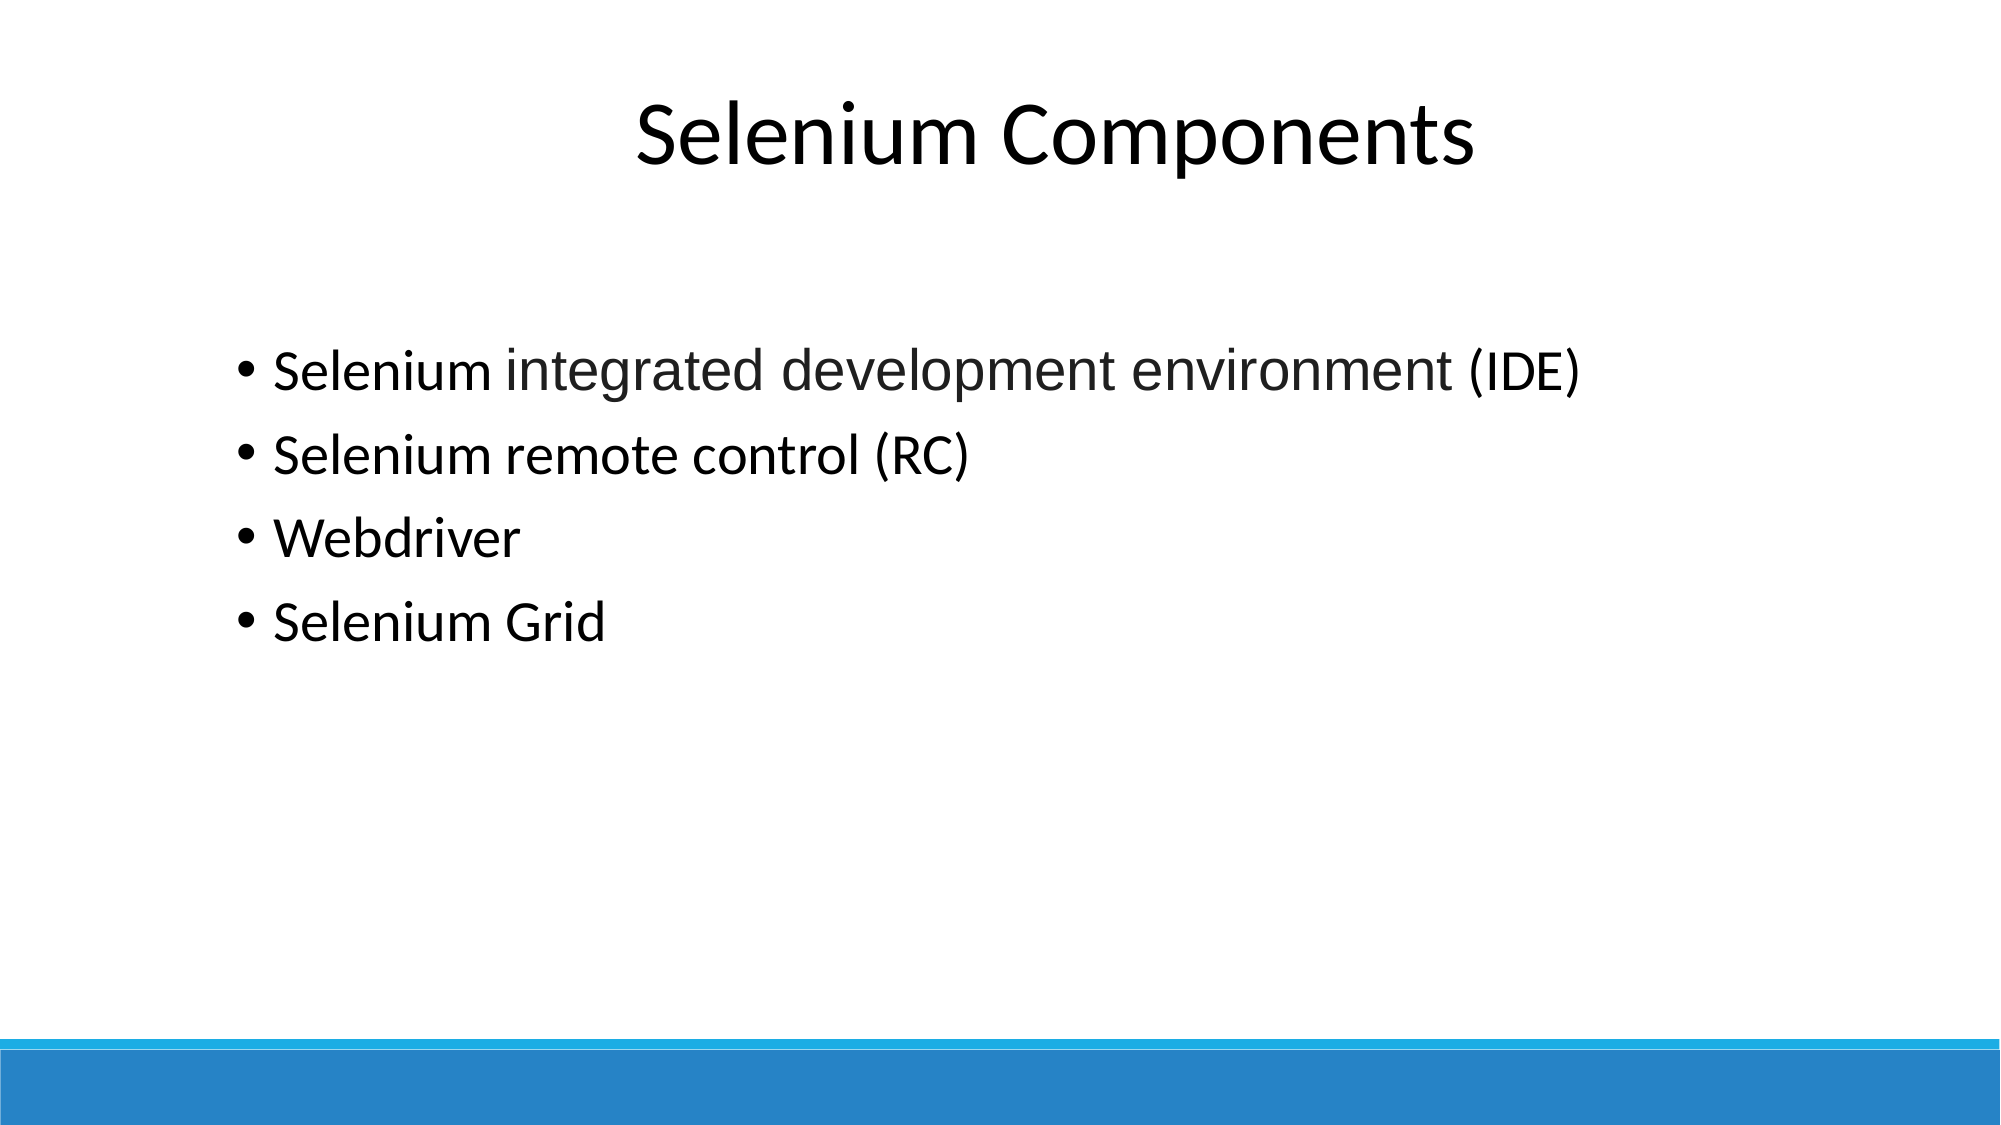

Selenium Components
Selenium integrated development environment (IDE)
Selenium remote control (RC)
Webdriver
Selenium Grid